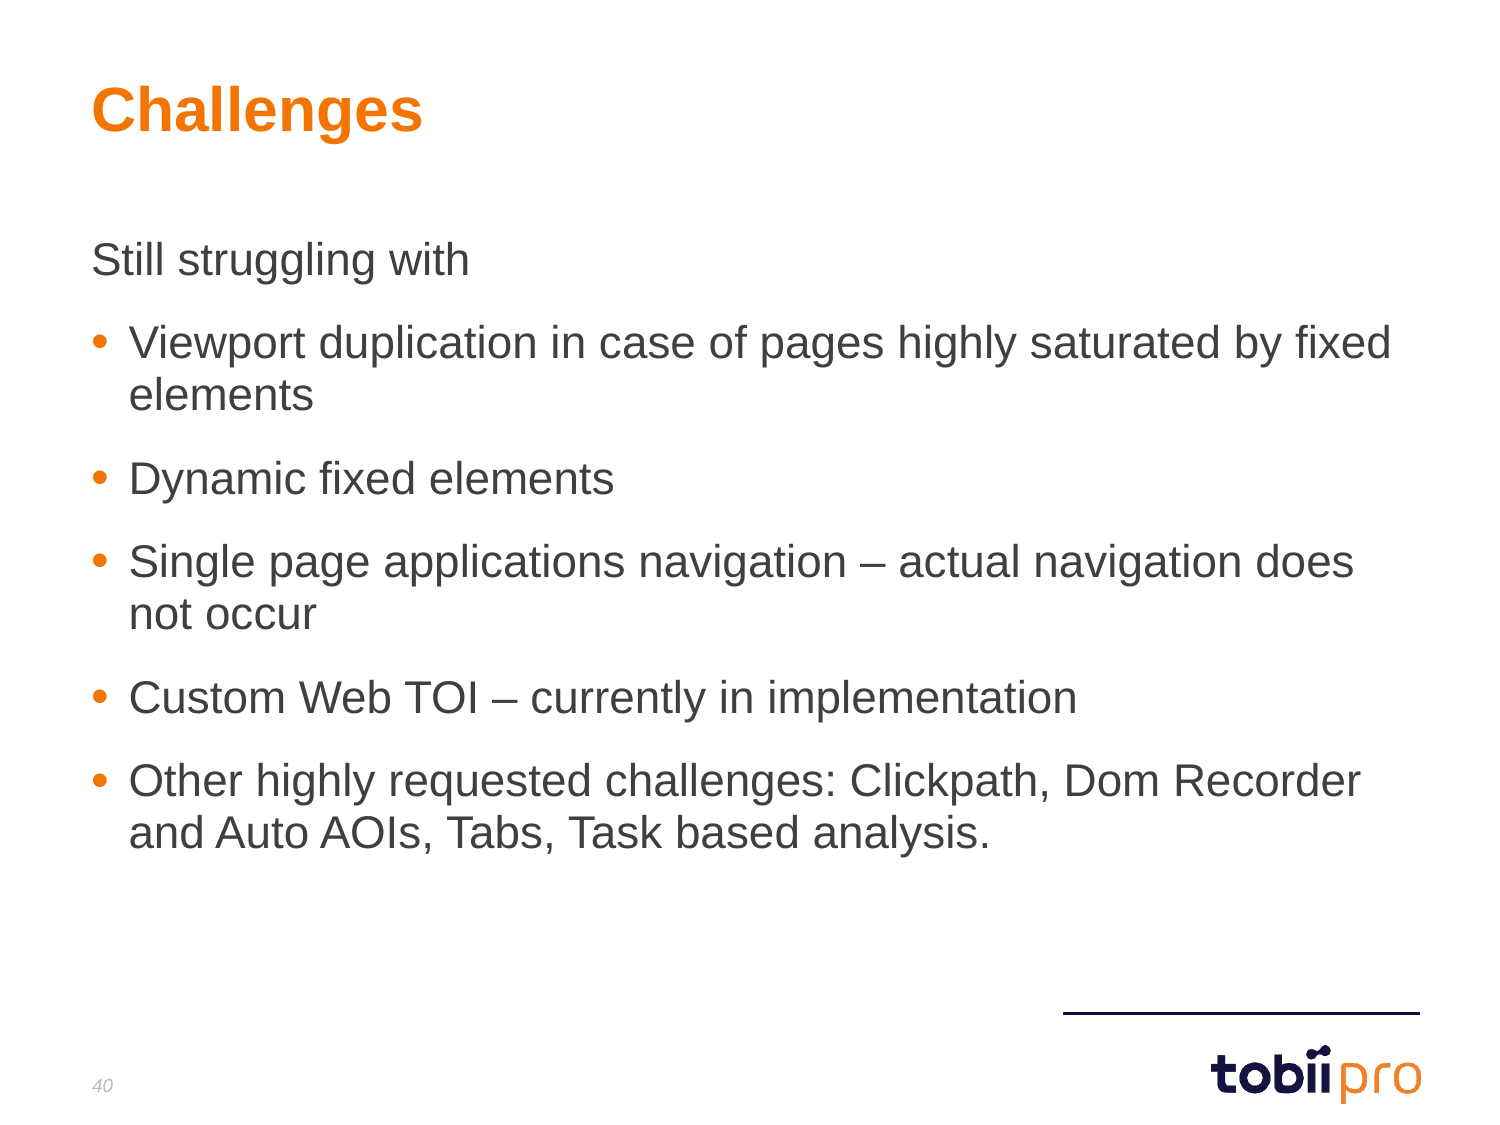

# Challenges
Still struggling with
Viewport duplication in case of pages highly saturated by fixed elements
Dynamic fixed elements
Single page applications navigation – actual navigation does not occur
Custom Web TOI – currently in implementation
Other highly requested challenges: Clickpath, Dom Recorder and Auto AOIs, Tabs, Task based analysis.

40